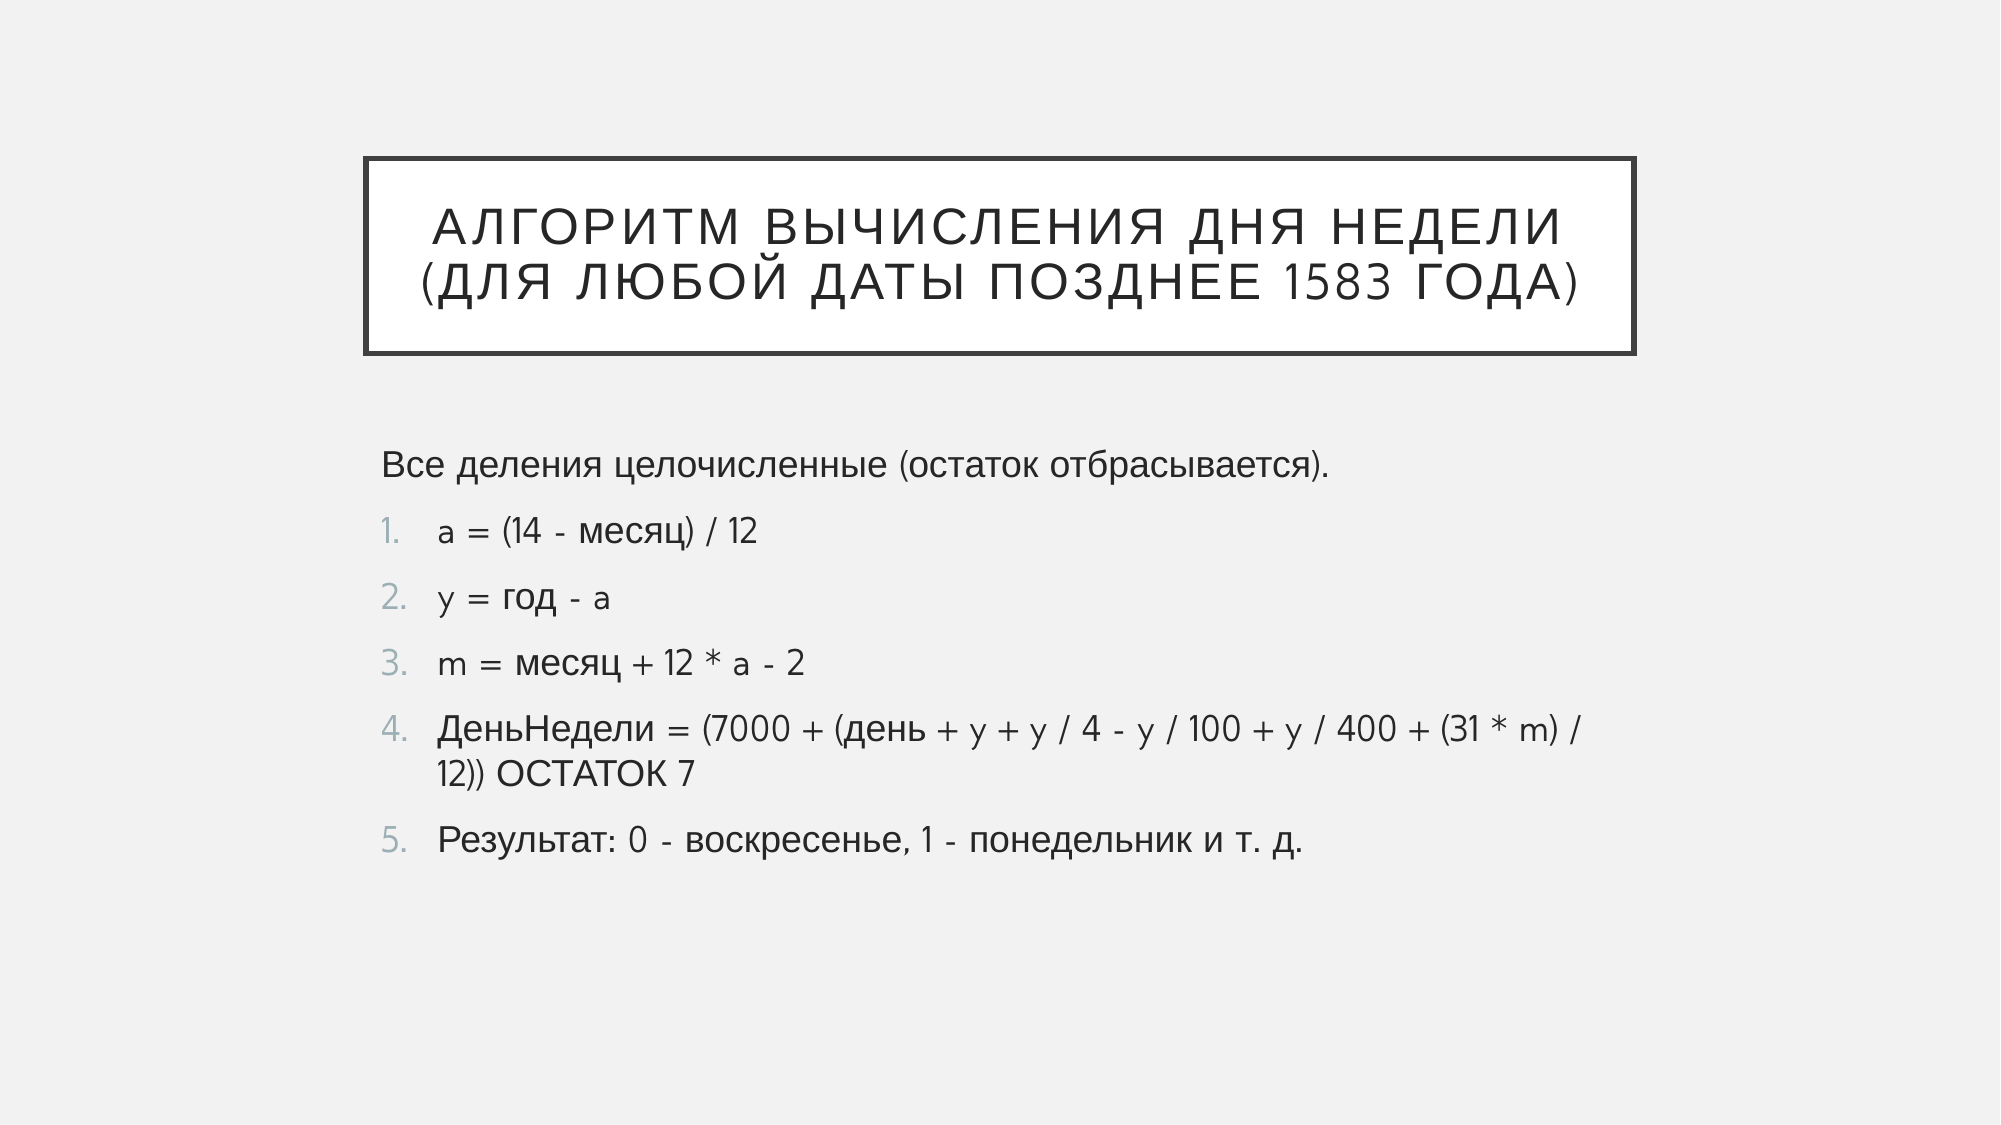

# Алгоритм вычисления дня недели (для любой даты позднее 1583 года)
Все деления целочисленные (остаток отбрасывается).
a = (14 − месяц) / 12
y = год − a
m = месяц + 12 * a − 2
ДеньНедели = (7000 + (день + y + y / 4 − y / 100 + y / 400 + (31 * m) / 12)) ОСТАТОК 7
Результат: 0 - воскресенье, 1 - понедельник и т. д.